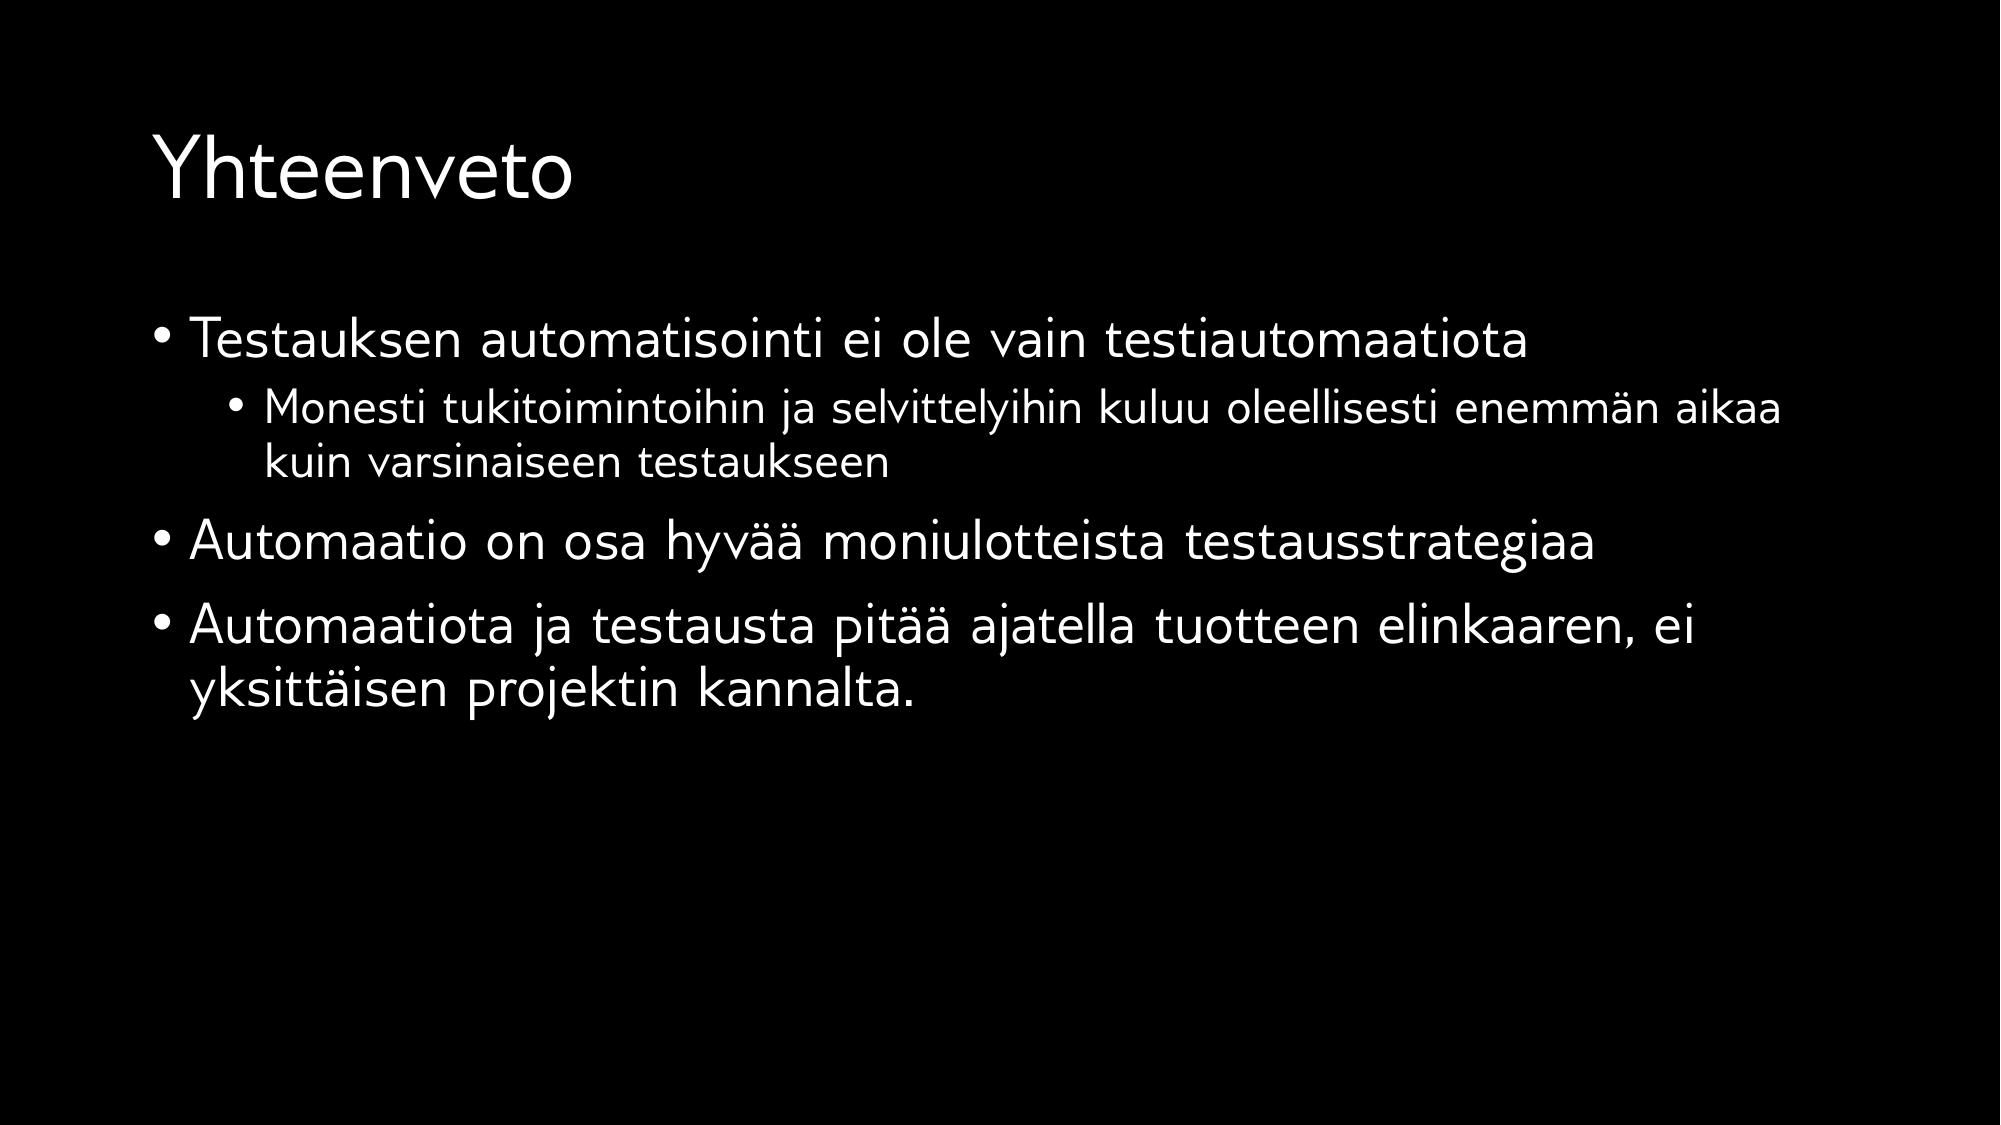

# Yhteenveto
Testauksen automatisointi ei ole vain testiautomaatiota
Monesti tukitoimintoihin ja selvittelyihin kuluu oleellisesti enemmän aikaa kuin varsinaiseen testaukseen
Automaatio on osa hyvää moniulotteista testausstrategiaa
Automaatiota ja testausta pitää ajatella tuotteen elinkaaren, ei yksittäisen projektin kannalta.